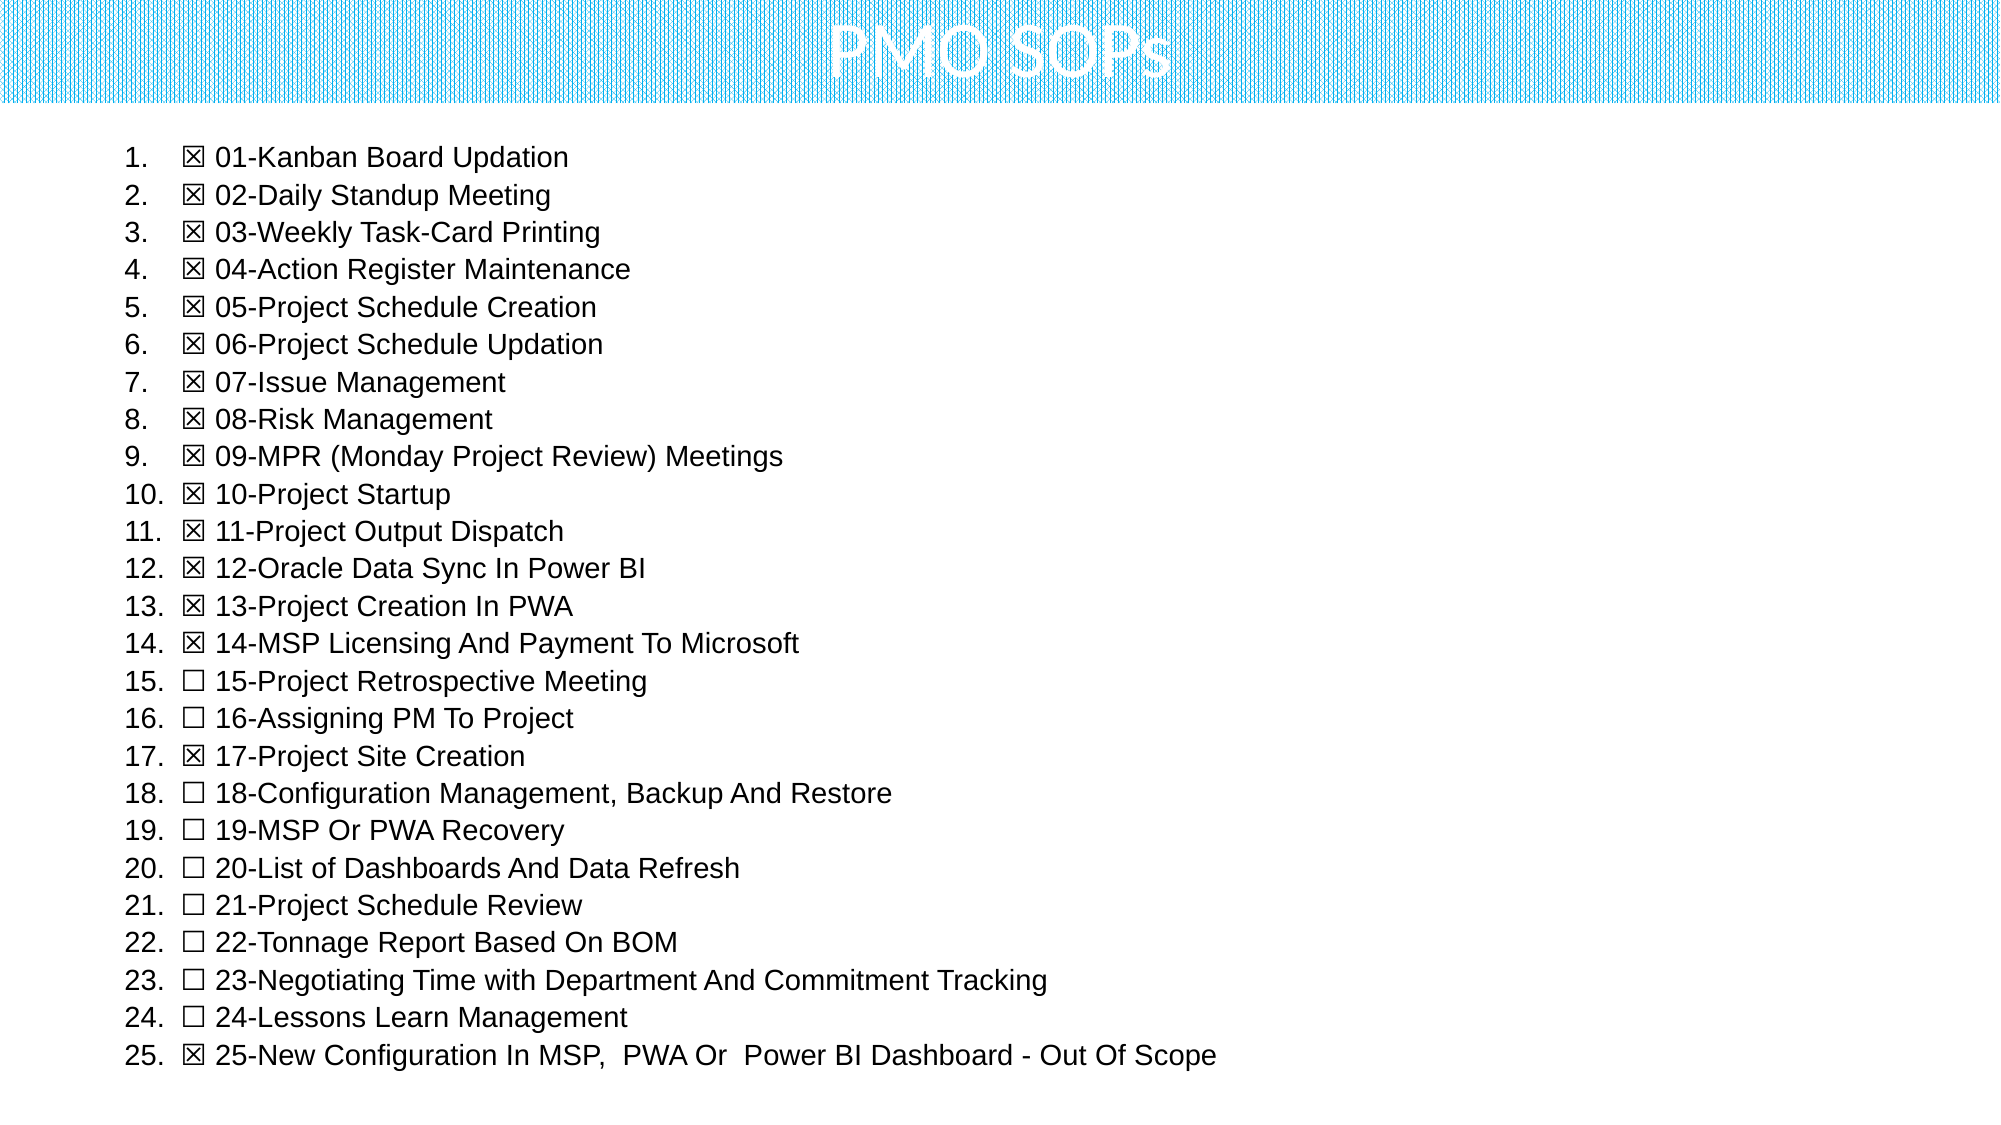

# PMO SOPs
☒ 01-Kanban Board Updation
☒ 02-Daily Standup Meeting
☒ 03-Weekly Task-Card Printing
☒ 04-Action Register Maintenance
☒ 05-Project Schedule Creation
☒ 06-Project Schedule Updation
☒ 07-Issue Management
☒ 08-Risk Management
☒ 09-MPR (Monday Project Review) Meetings
☒ 10-Project Startup
☒ 11-Project Output Dispatch
☒ 12-Oracle Data Sync In Power BI
☒ 13-Project Creation In PWA
☒ 14-MSP Licensing And Payment To Microsoft
☐ 15-Project Retrospective Meeting
☐ 16-Assigning PM To Project
☒ 17-Project Site Creation
☐ 18-Configuration Management, Backup And Restore
☐ 19-MSP Or PWA Recovery
☐ 20-List of Dashboards And Data Refresh
☐ 21-Project Schedule Review
☐ 22-Tonnage Report Based On BOM
☐ 23-Negotiating Time with Department And Commitment Tracking
☐ 24-Lessons Learn Management
☒ 25-New Configuration In MSP,  PWA Or  Power BI Dashboard - Out Of Scope